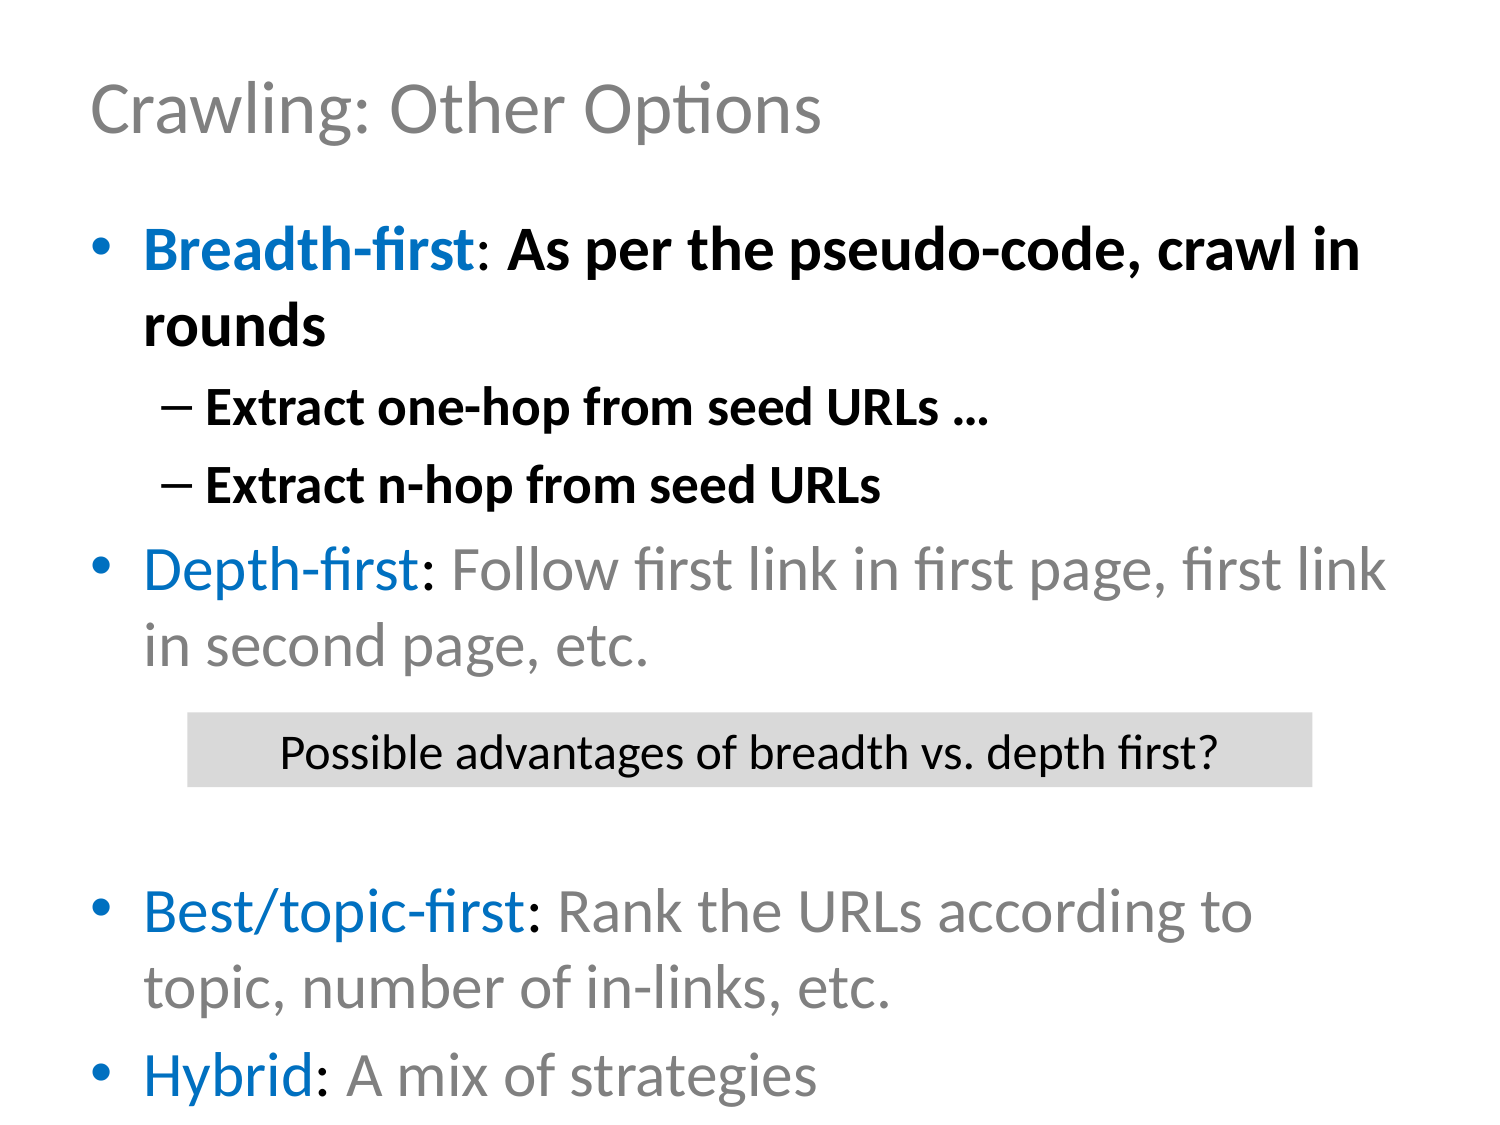

# Crawling: Other Options
Breadth-first: As per the pseudo-code, crawl in rounds
Extract one-hop from seed URLs …
Extract n-hop from seed URLs
Depth-first: Follow first link in first page, first link in second page, etc.

Best/topic-first: Rank the URLs according to topic, number of in-links, etc.
Hybrid: A mix of strategies
Possible advantages of breadth vs. depth first?